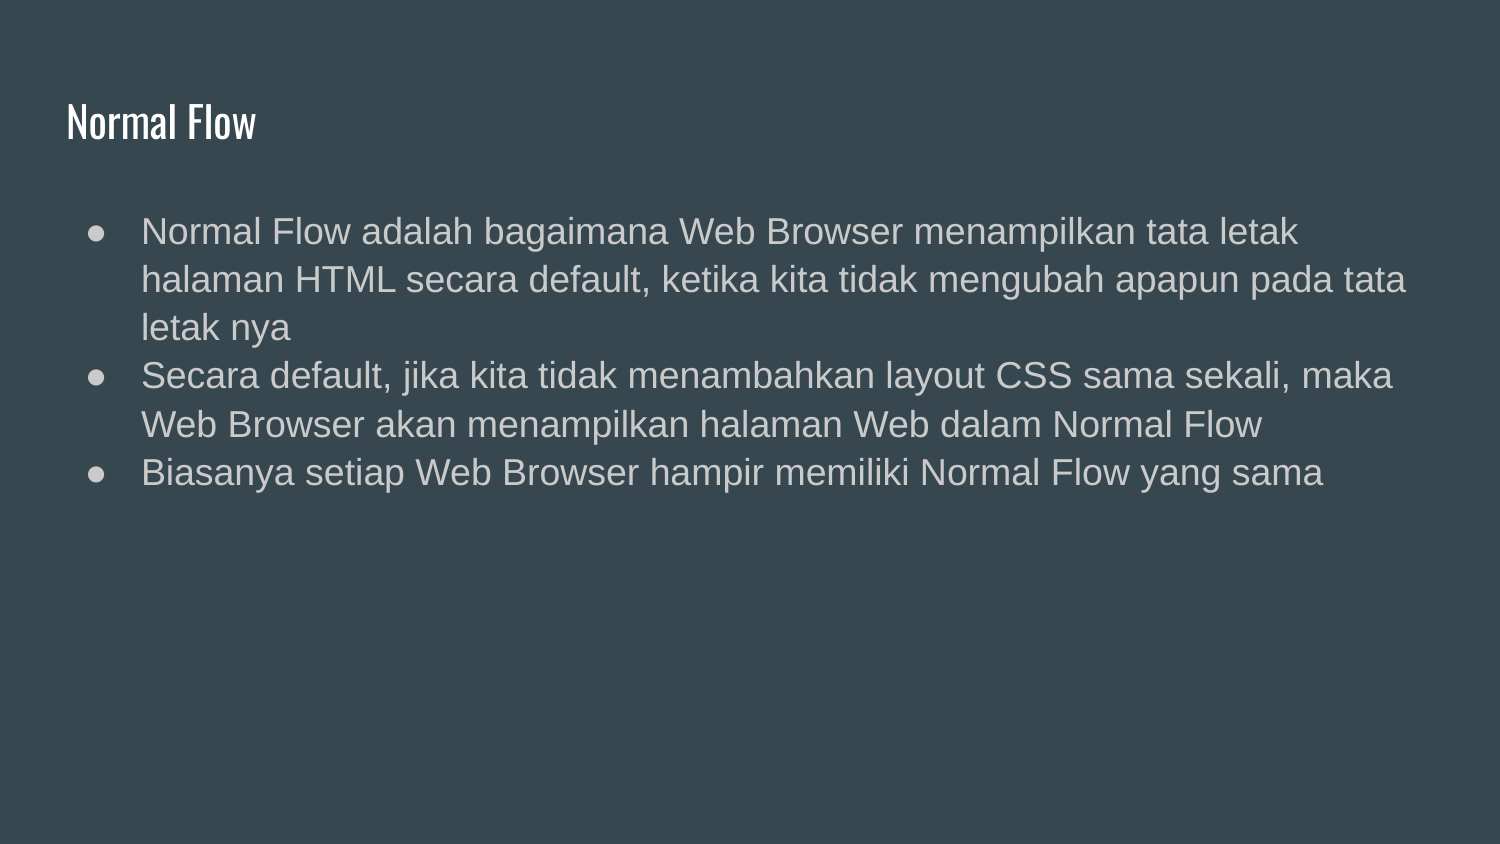

# Normal Flow
Normal Flow adalah bagaimana Web Browser menampilkan tata letak halaman HTML secara default, ketika kita tidak mengubah apapun pada tata letak nya
Secara default, jika kita tidak menambahkan layout CSS sama sekali, maka Web Browser akan menampilkan halaman Web dalam Normal Flow
Biasanya setiap Web Browser hampir memiliki Normal Flow yang sama